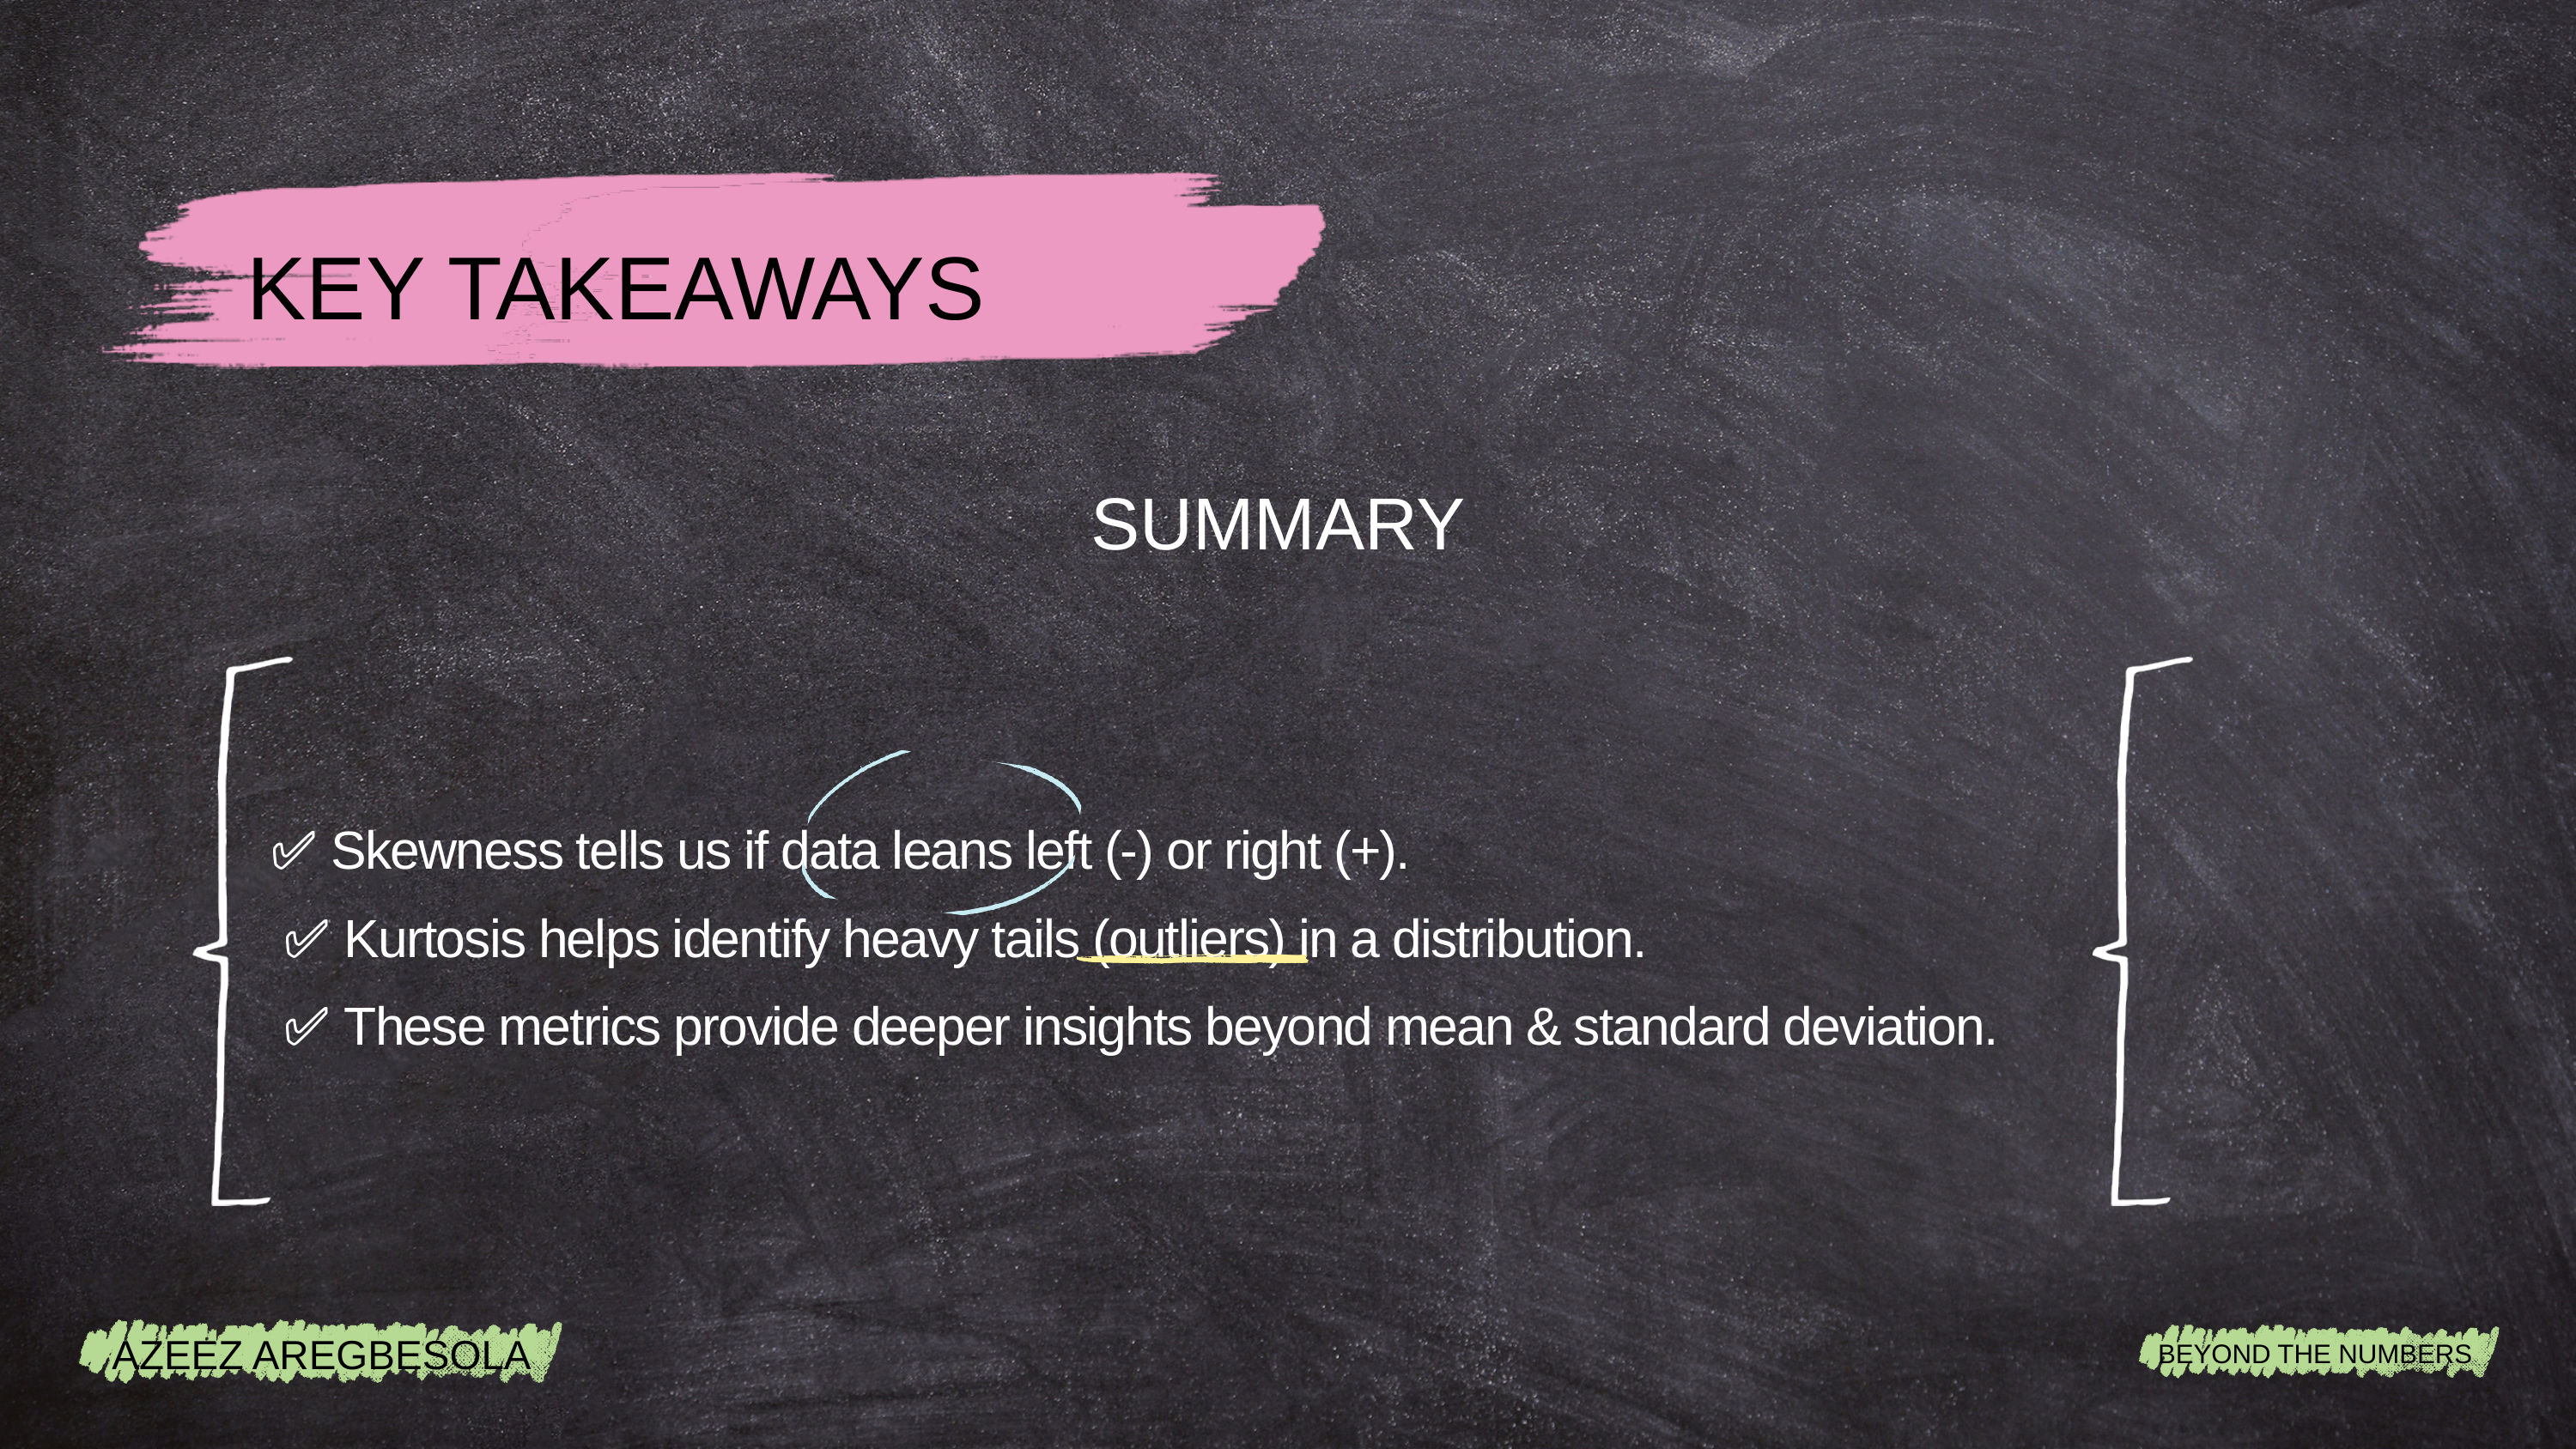

KEY TAKEAWAYS
SUMMARY

✅ Skewness tells us if data leans left (-) or right (+).
 ✅ Kurtosis helps identify heavy tails (outliers) in a distribution.
 ✅ These metrics provide deeper insights beyond mean & standard deviation.

AZEEZ AREGBESOLA
BEYOND THE NUMBERS